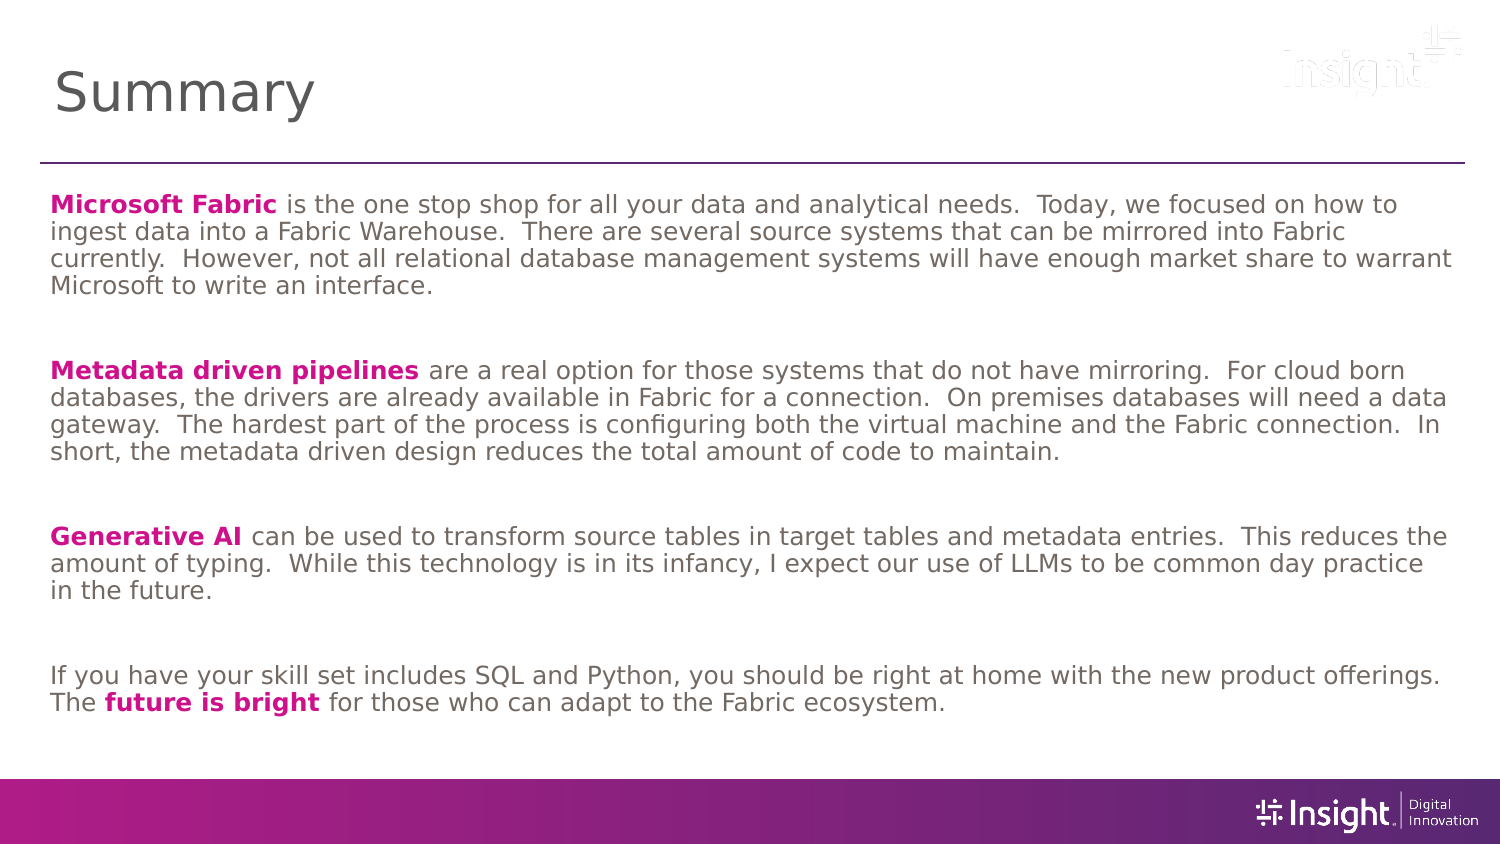

# Summary
Microsoft Fabric is the one stop shop for all your data and analytical needs.  Today, we focused on how to ingest data into a Fabric Warehouse.  There are several source systems that can be mirrored into Fabric currently.  However, not all relational database management systems will have enough market share to warrant Microsoft to write an interface.

Metadata driven pipelines are a real option for those systems that do not have mirroring.  For cloud born databases, the drivers are already available in Fabric for a connection.  On premises databases will need a data gateway.  The hardest part of the process is configuring both the virtual machine and the Fabric connection.  In short, the metadata driven design reduces the total amount of code to maintain.

Generative AI can be used to transform source tables in target tables and metadata entries.  This reduces the amount of typing.  While this technology is in its infancy, I expect our use of LLMs to be common day practice in the future.

If you have your skill set includes SQL and Python, you should be right at home with the new product offerings.  The future is bright for those who can adapt to the Fabric ecosystem.